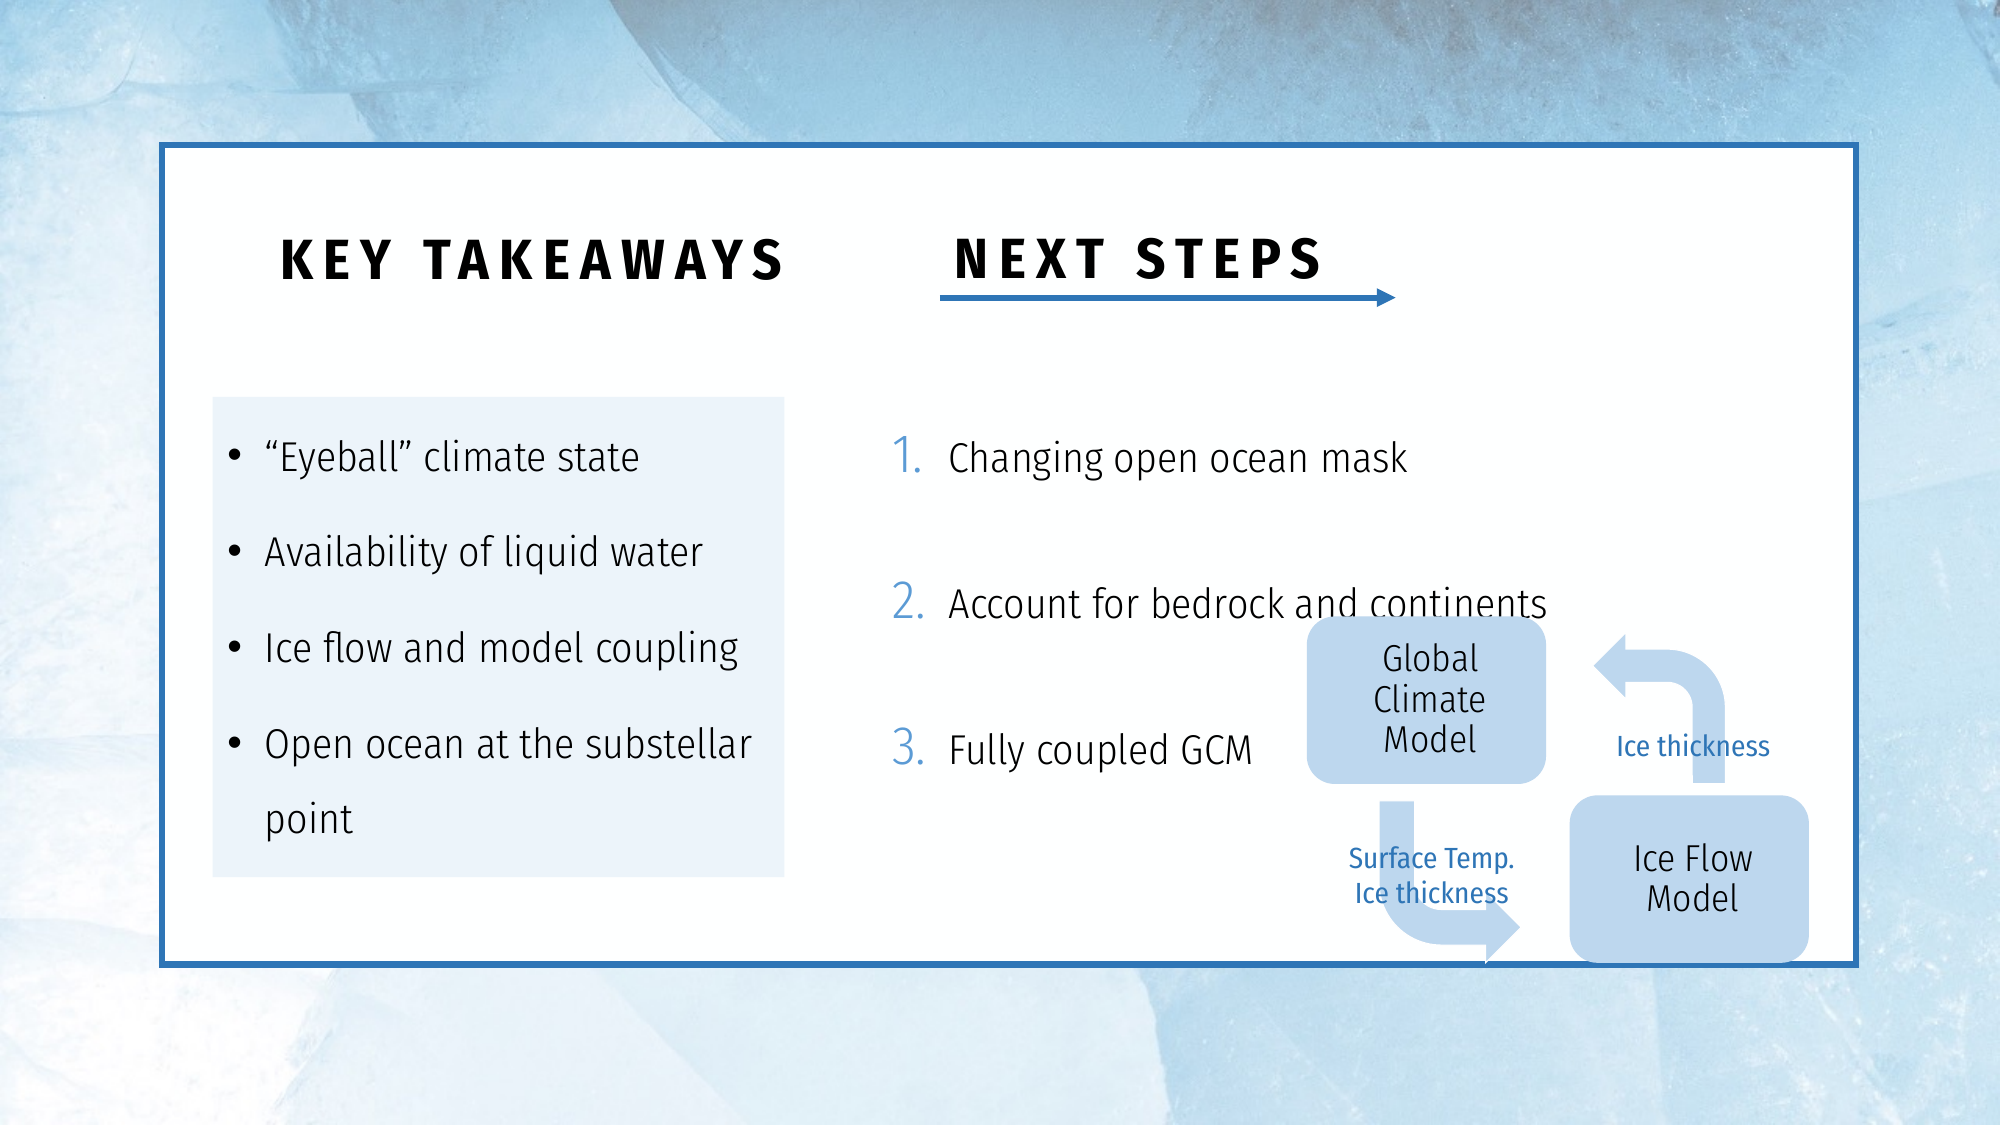

Next Steps
key takeaways
Changing open ocean mask
Account for bedrock and continents
Fully coupled GCM
“Eyeball” climate state
Availability of liquid water
Ice flow and model coupling
Open ocean at the substellar point

Global Climate Model
Ice Flow Model

Ice thickness
Surface Temp.
Ice thickness